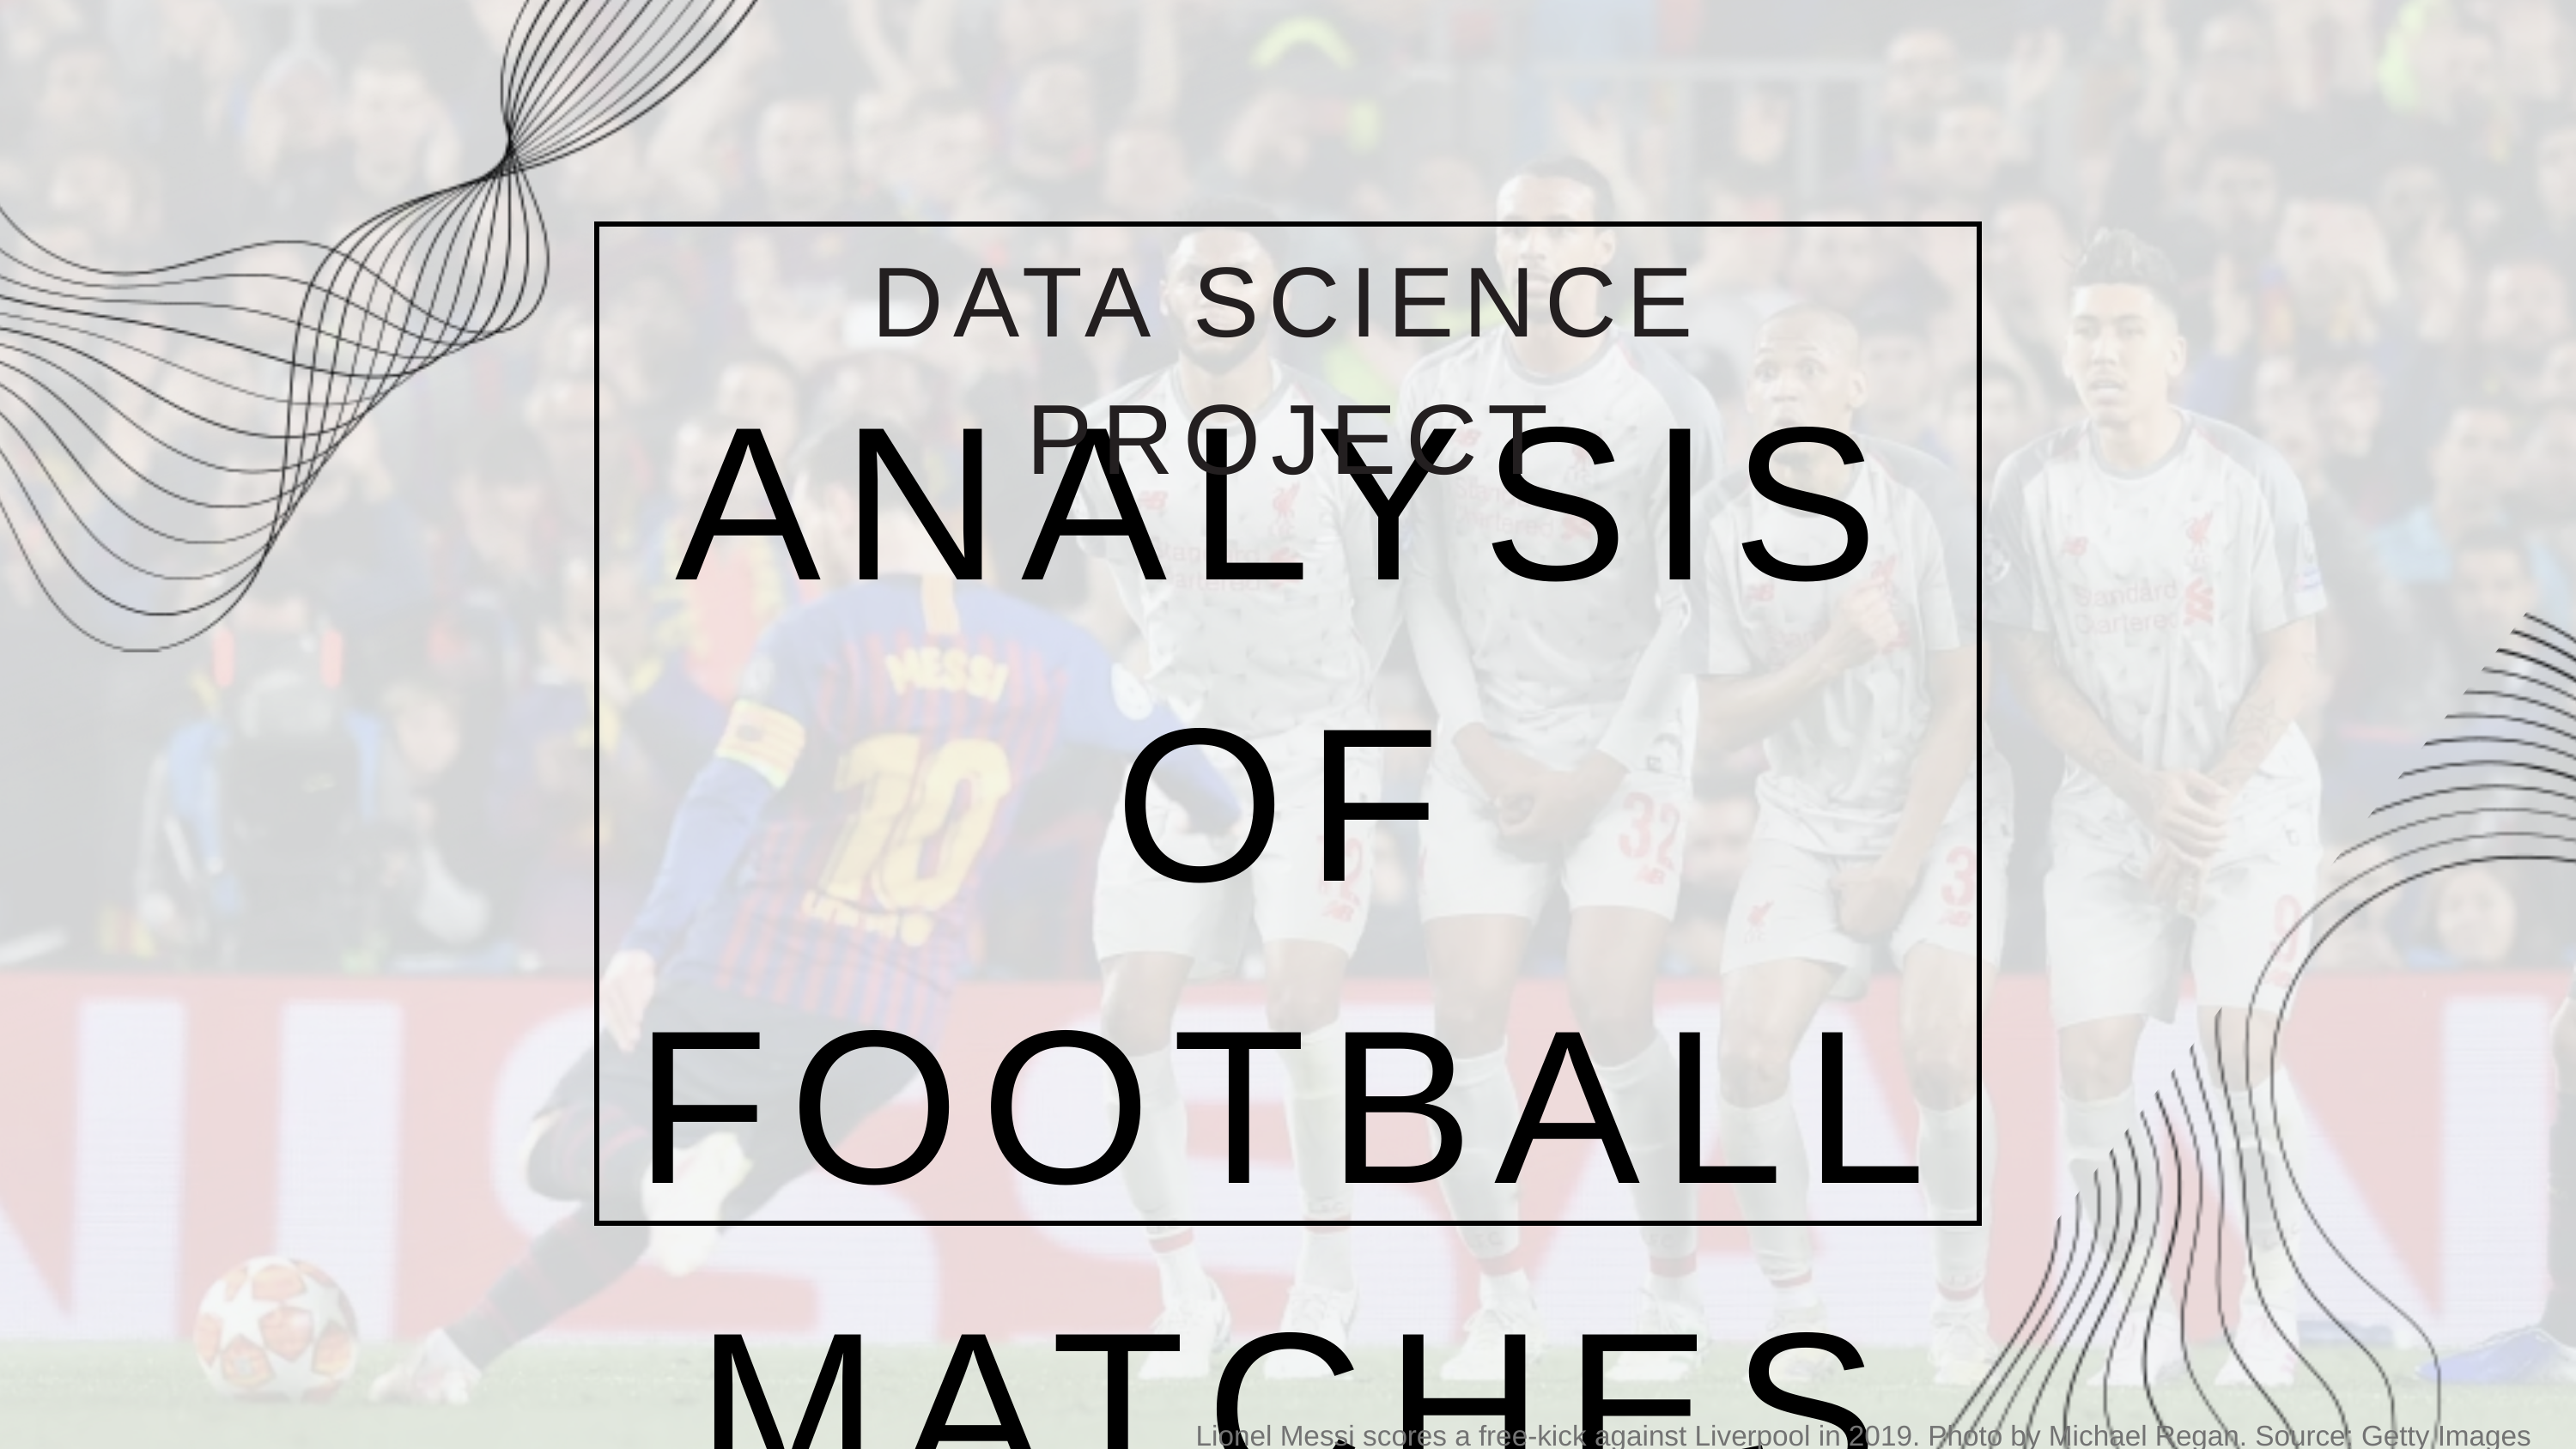

DATA SCIENCE PROJECT

ANALYSIS OF FOOTBALL MATCHES

Lionel Messi scores a free-kick against Liverpool in 2019. Photo by Michael Regan. Source: Getty Images